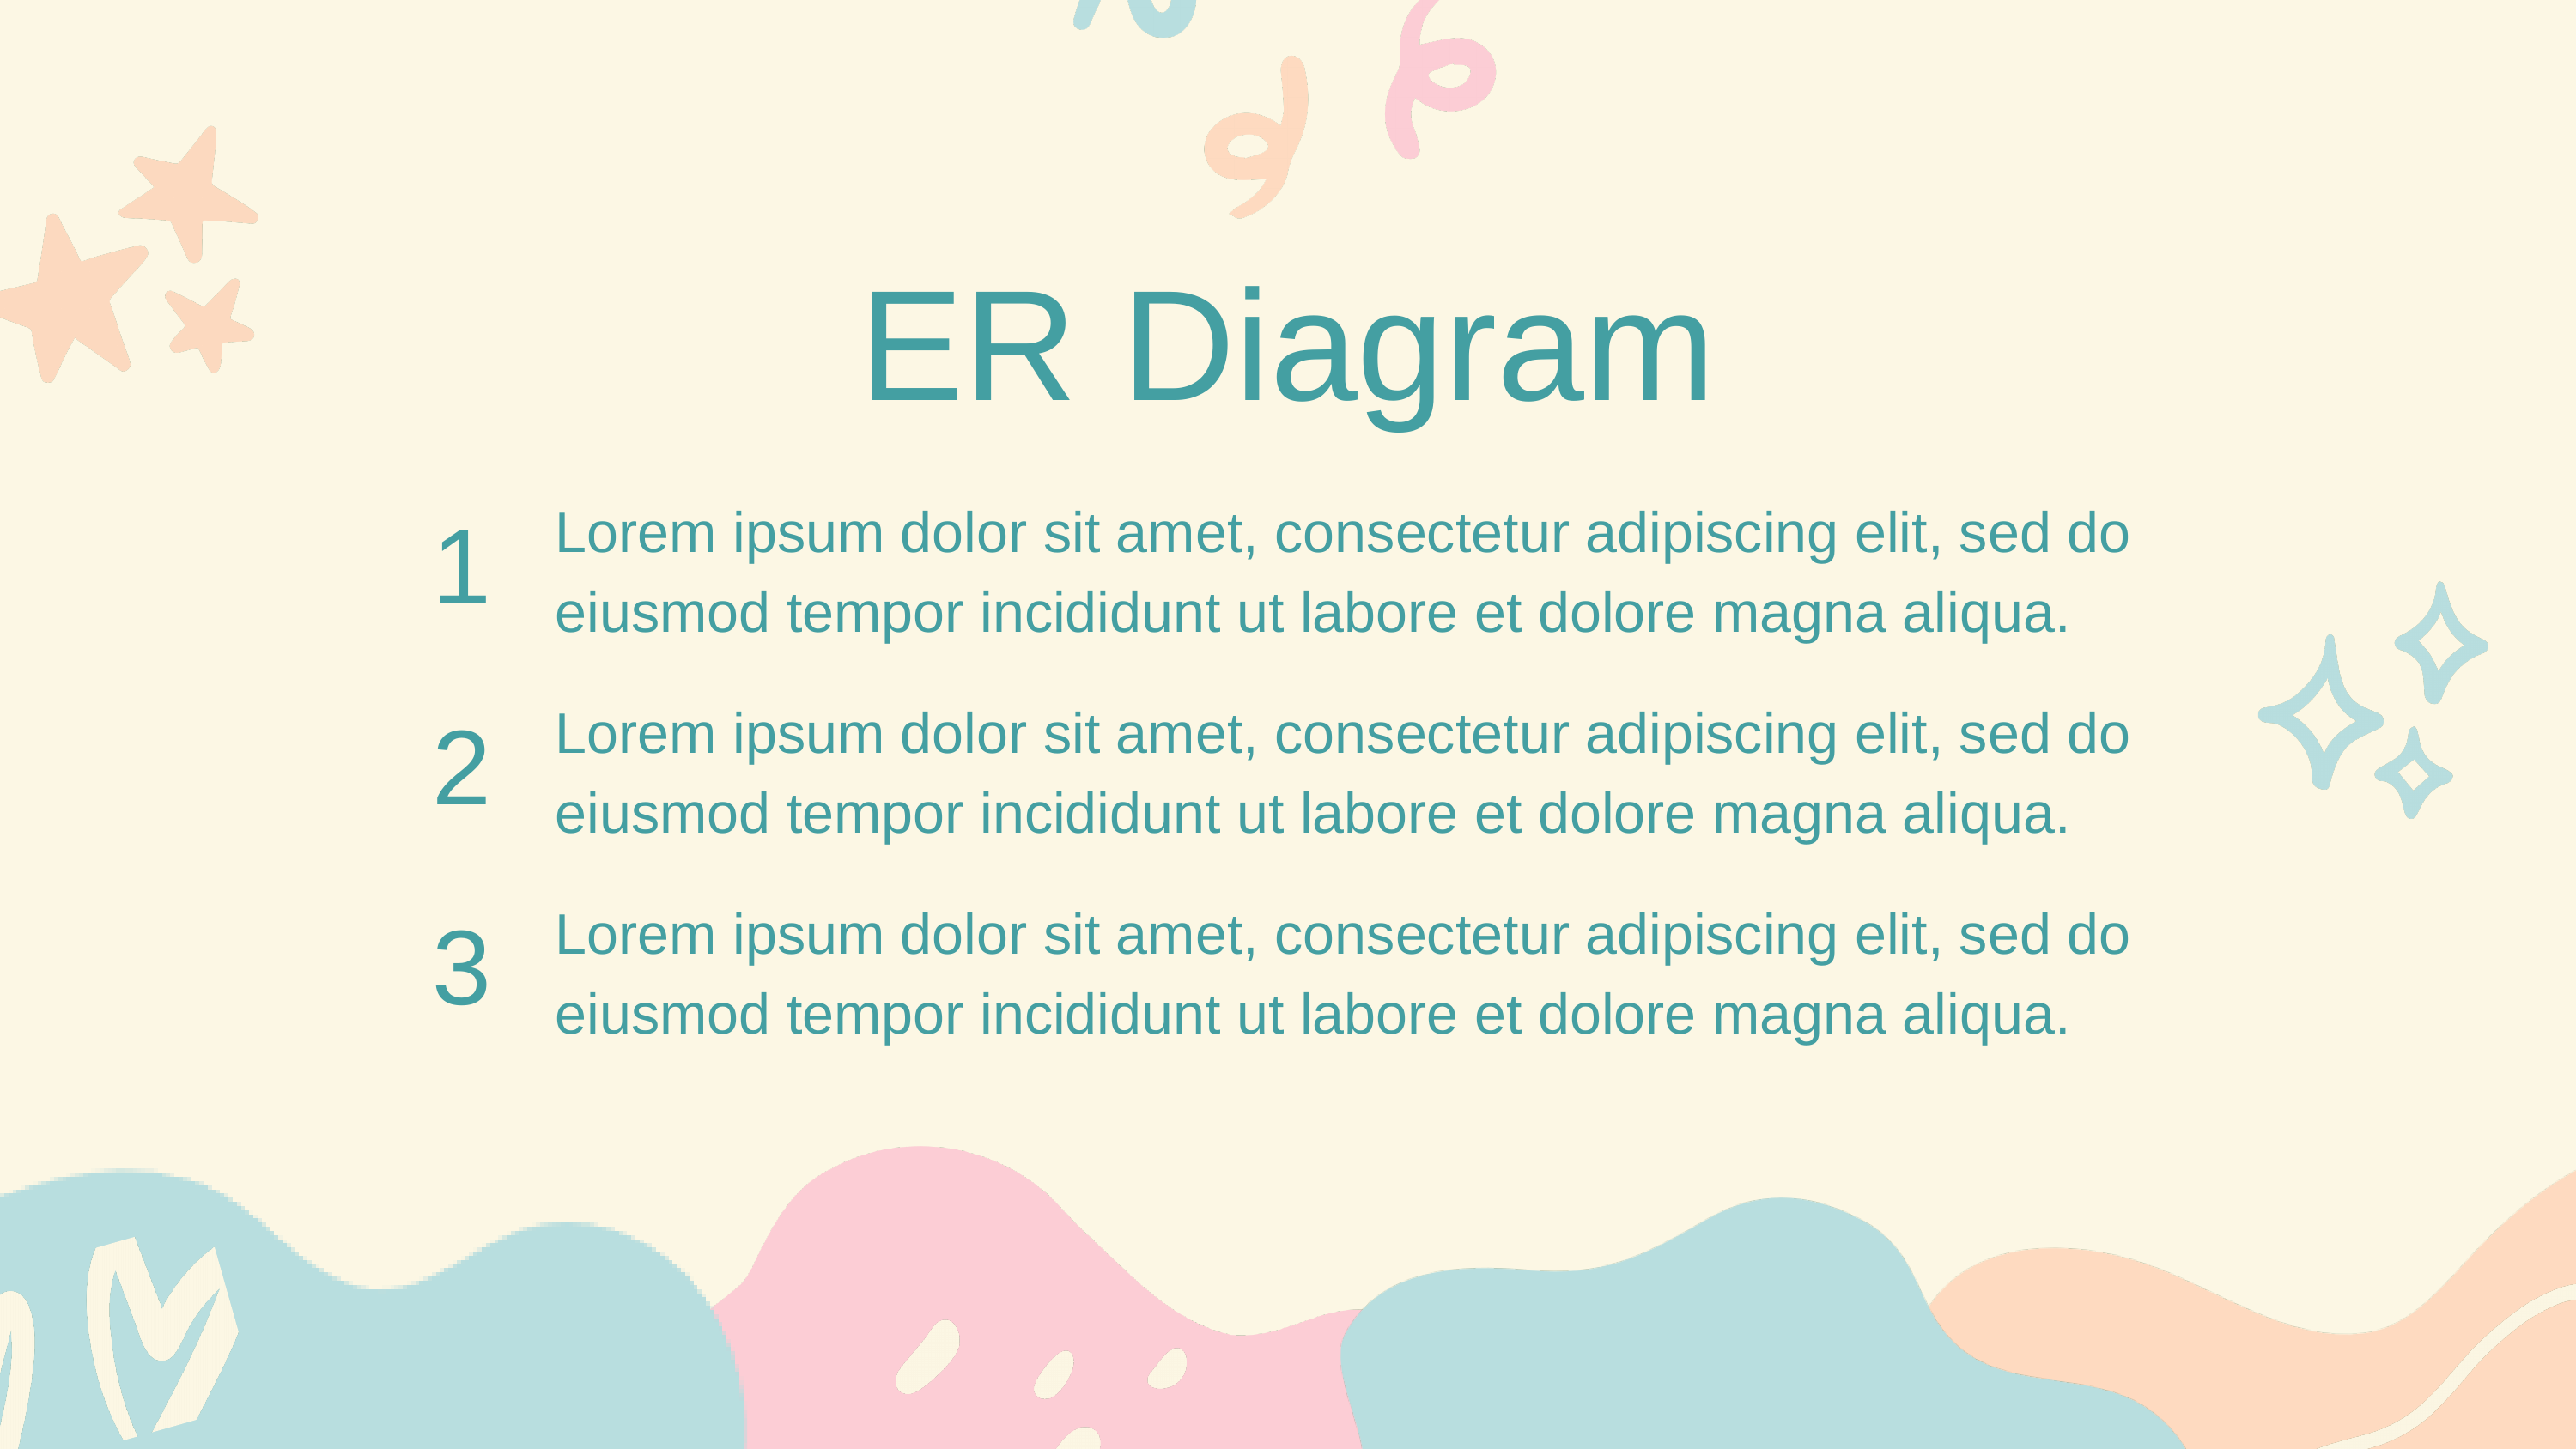

ER Diagram
1
Lorem ipsum dolor sit amet, consectetur adipiscing elit, sed do eiusmod tempor incididunt ut labore et dolore magna aliqua.

2
Lorem ipsum dolor sit amet, consectetur adipiscing elit, sed do eiusmod tempor incididunt ut labore et dolore magna aliqua.
3
Lorem ipsum dolor sit amet, consectetur adipiscing elit, sed do eiusmod tempor incididunt ut labore et dolore magna aliqua.